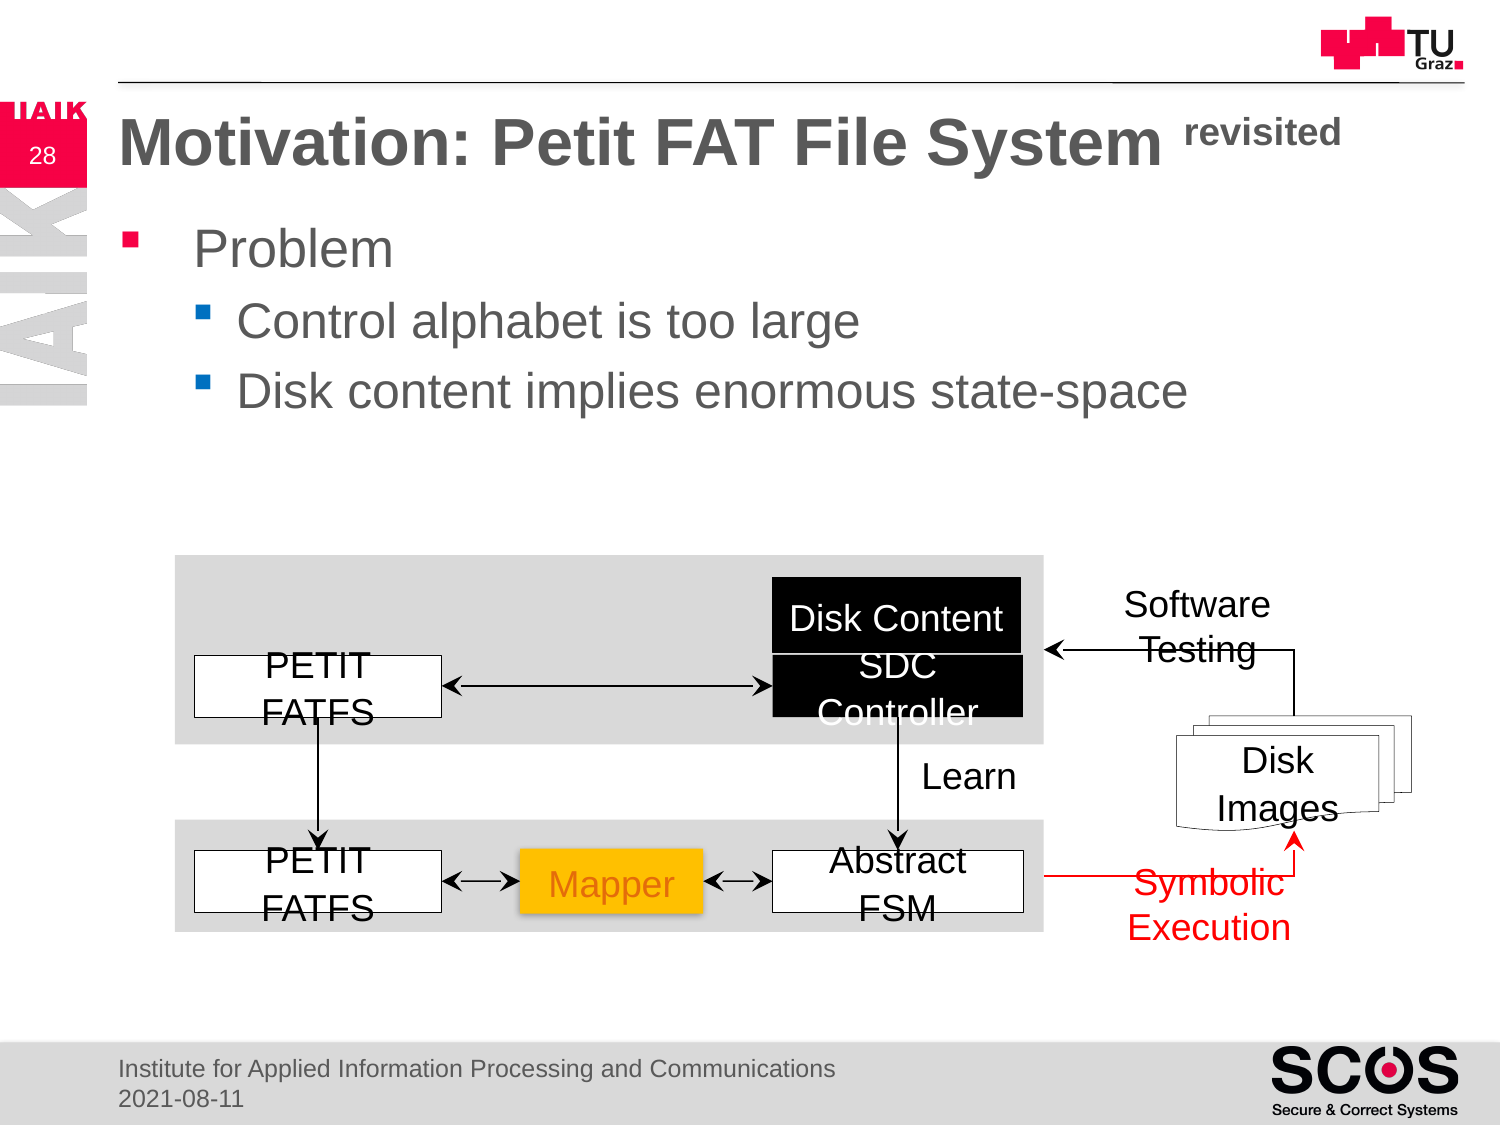

# Motivation: Petit FAT File System revisited
28
Problem
Control alphabet is too large
Disk content implies enormous state-space

Software Testing
Petit FatFs
SDC Controller
Disk Images
Learn

Petit FatFs
Abstract FSM
Symbolic Execution
Disk Content
Mapper
Institute for Applied Information Processing and Communications
2021-08-11